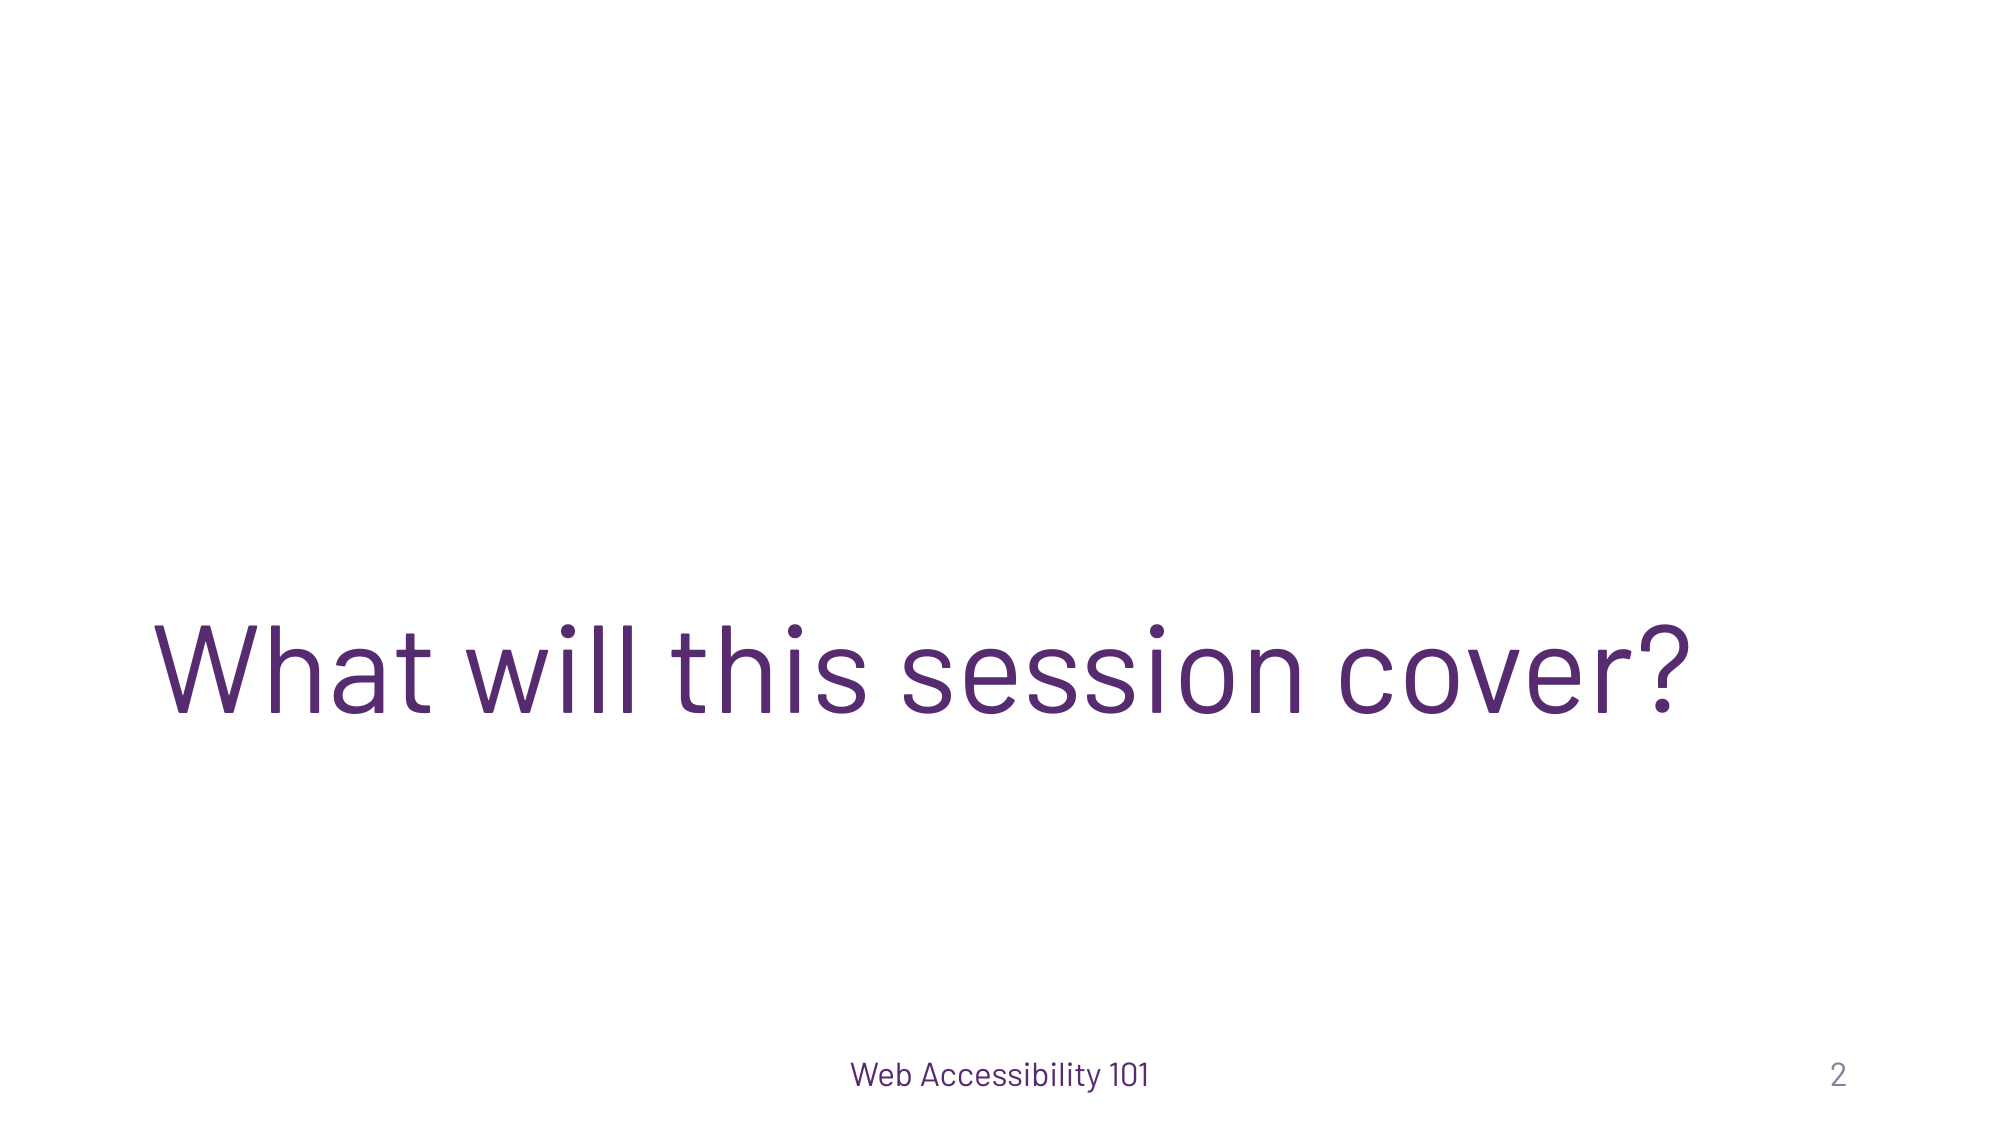

# What will this session cover?

Web Accessibility 101
2